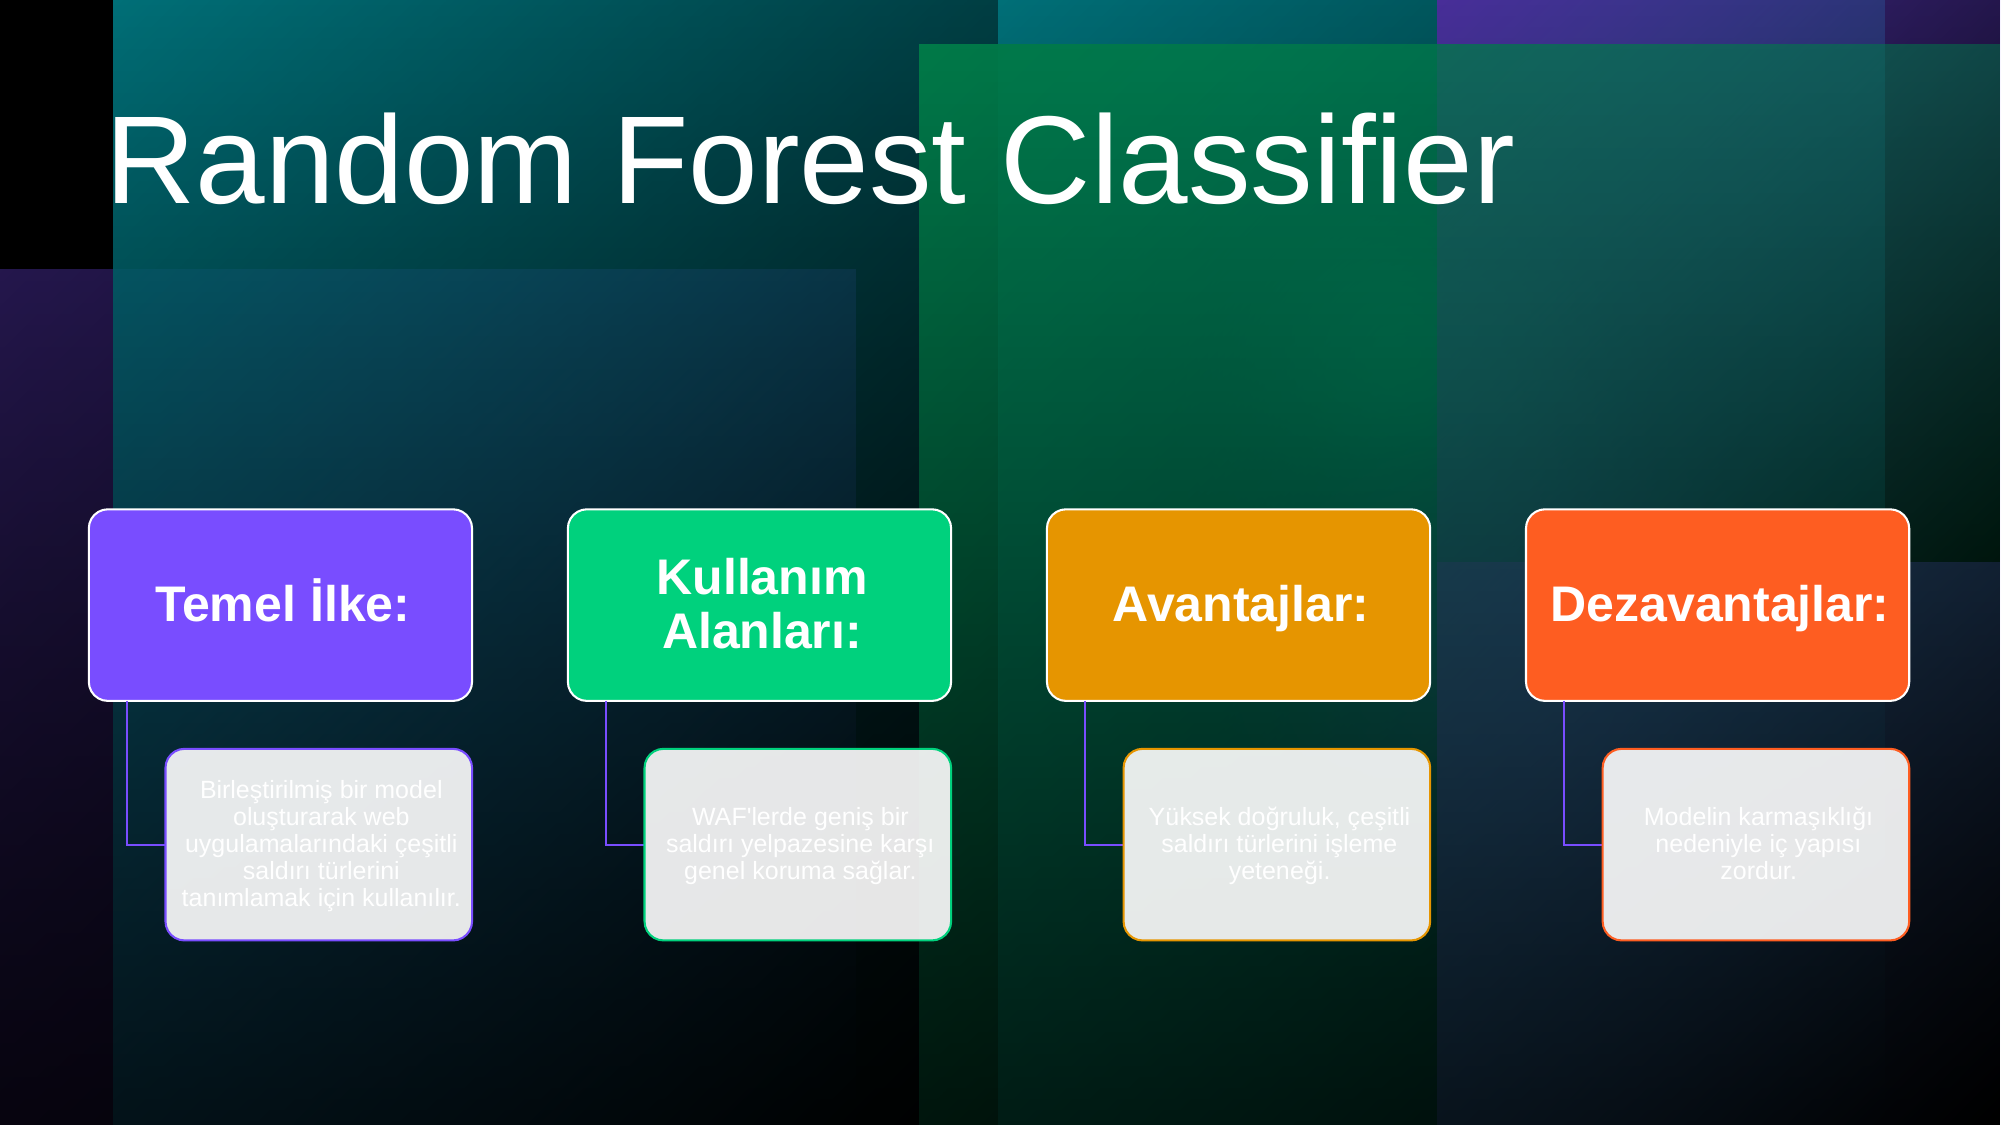

# Random Forest Classifier
Temel İlke:
Birleştirilmiş bir model oluşturarak web uygulamalarındaki çeşitli saldırı türlerini tanımlamak için kullanılır.
Kullanım Alanları:
WAF'lerde geniş bir saldırı yelpazesine karşı genel koruma sağlar.
Avantajlar:
Yüksek doğruluk, çeşitli saldırı türlerini işleme yeteneği.
Dezavantajlar:
Modelin karmaşıklığı nedeniyle iç yapısı zordur.